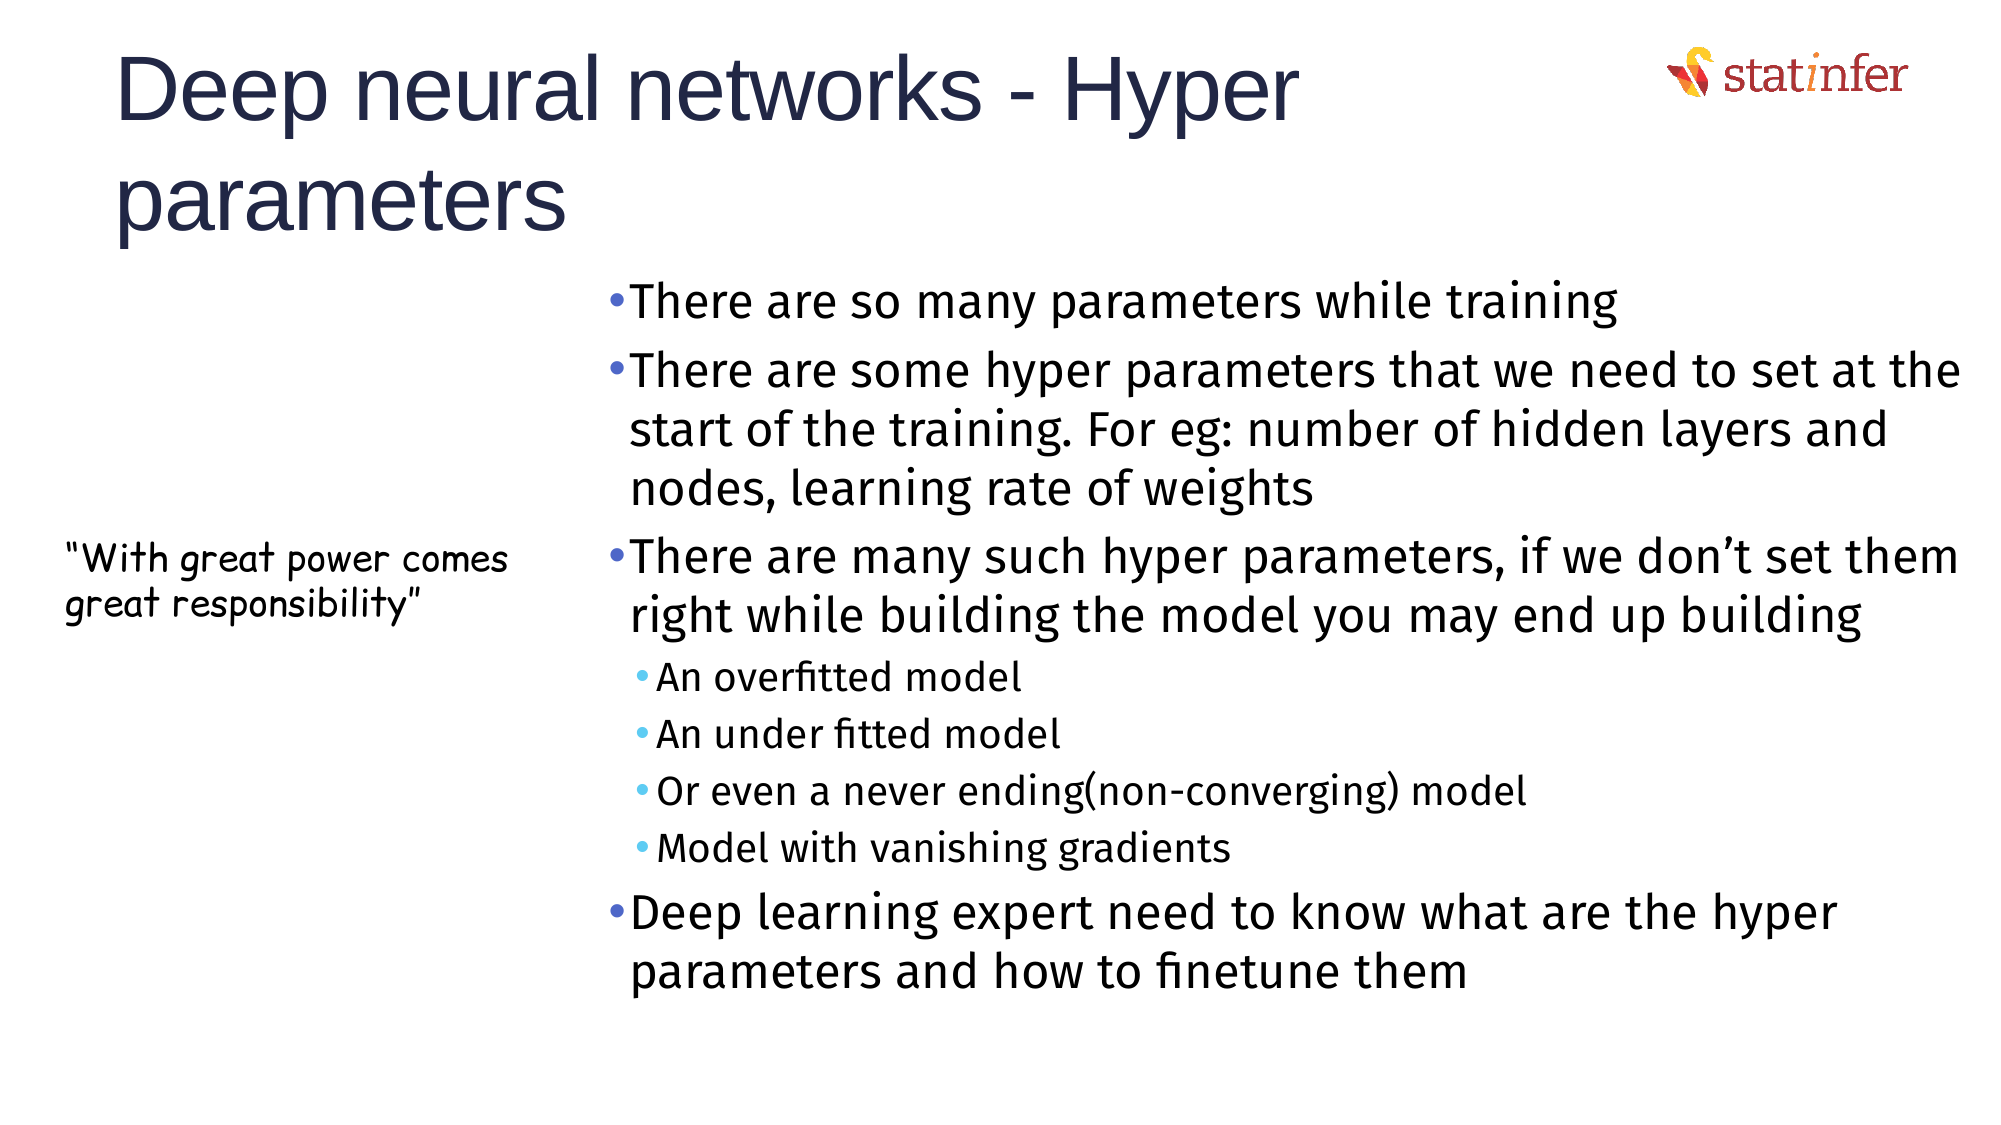

# Deep neural networks - Hyper parameters
There are so many parameters while training
There are some hyper parameters that we need to set at the start of the training. For eg: number of hidden layers and nodes, learning rate of weights
There are many such hyper parameters, if we don’t set them right while building the model you may end up building
An overfitted model
An under fitted model
Or even a never ending(non-converging) model
Model with vanishing gradients
Deep learning expert need to know what are the hyper parameters and how to finetune them
“With great power comes great responsibility”
7